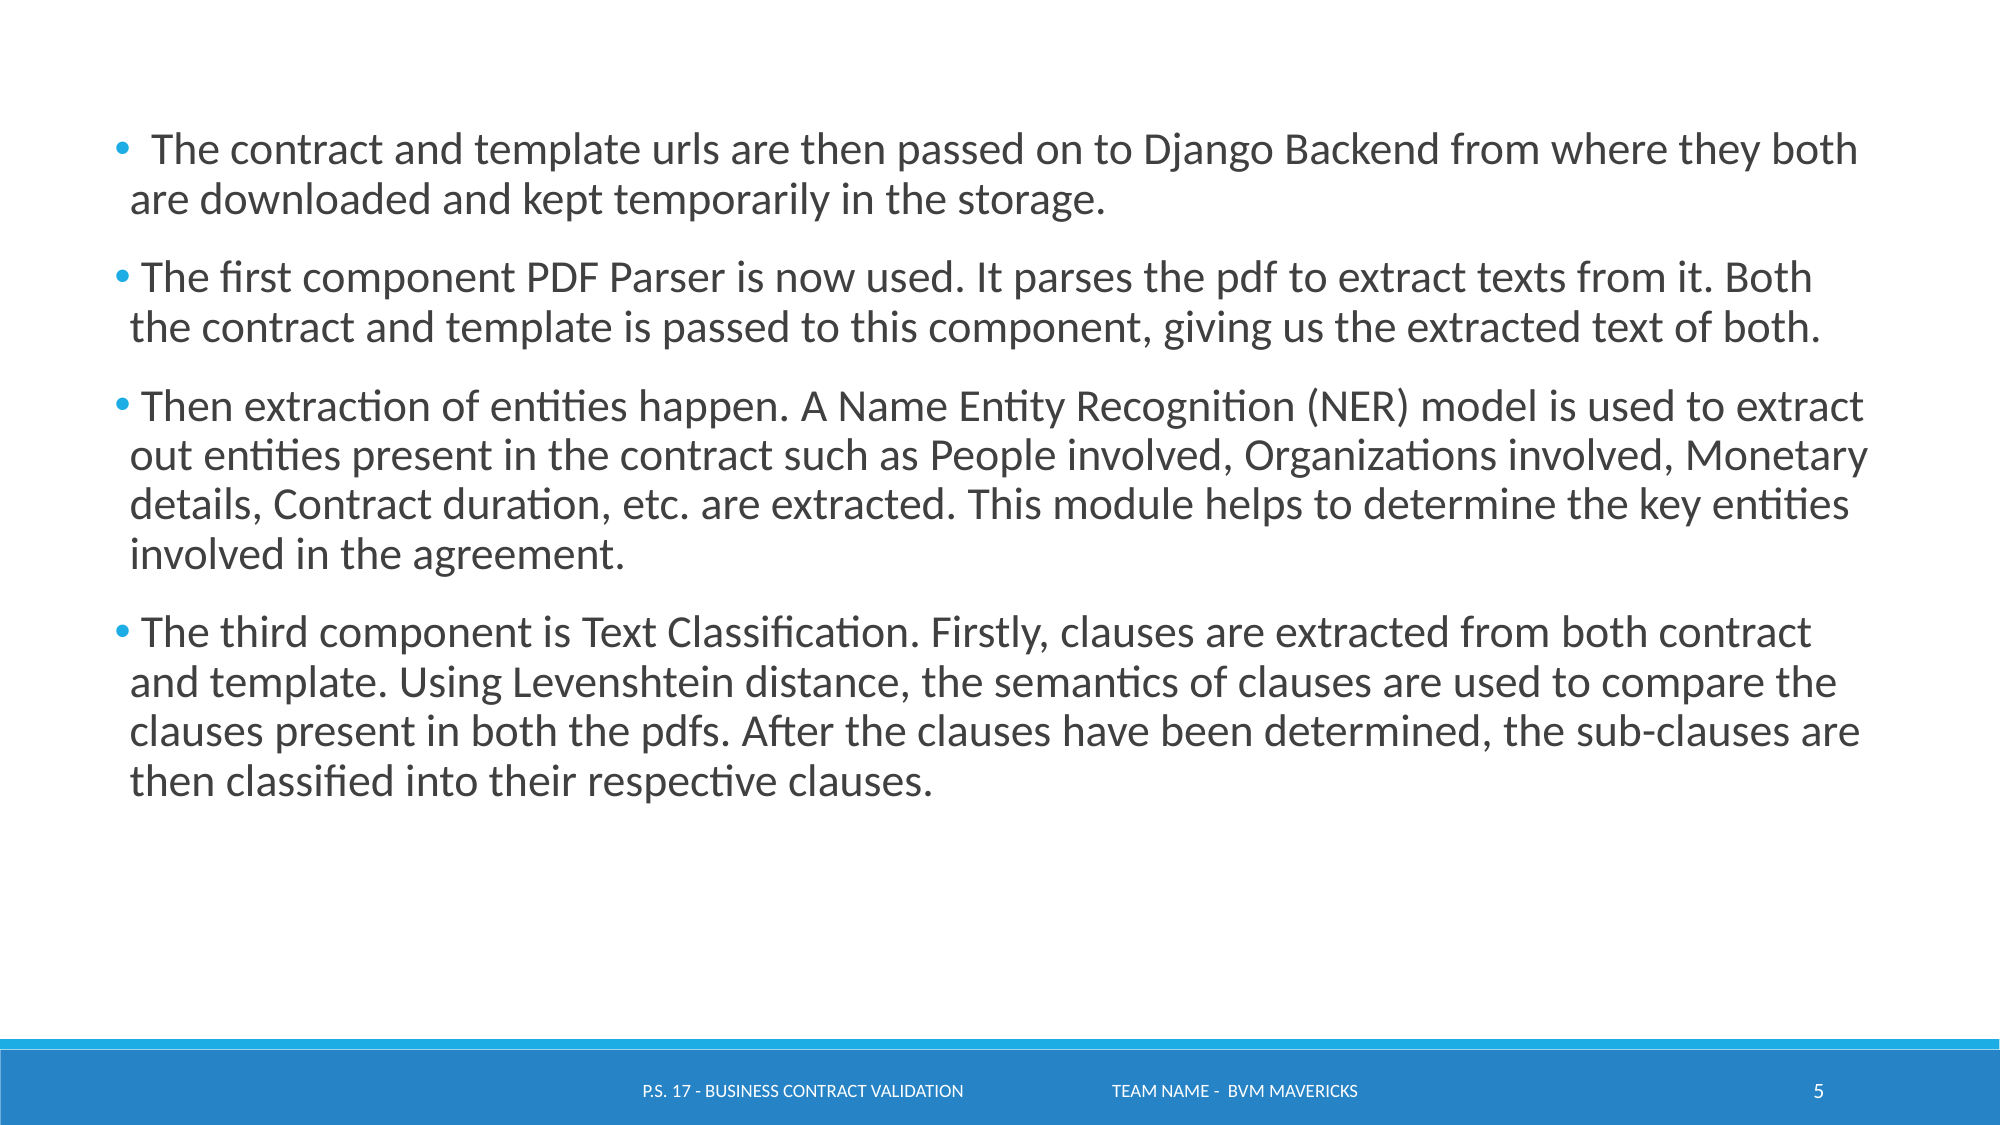

The contract and template urls are then passed on to Django Backend from where they both are downloaded and kept temporarily in the storage.
 The first component PDF Parser is now used. It parses the pdf to extract texts from it. Both the contract and template is passed to this component, giving us the extracted text of both.
 Then extraction of entities happen. A Name Entity Recognition (NER) model is used to extract out entities present in the contract such as People involved, Organizations involved, Monetary details, Contract duration, etc. are extracted. This module helps to determine the key entities involved in the agreement.
 The third component is Text Classification. Firstly, clauses are extracted from both contract and template. Using Levenshtein distance, the semantics of clauses are used to compare the clauses present in both the pdfs. After the clauses have been determined, the sub-clauses are then classified into their respective clauses.
P.S. 17 - Business Contract Validation                                   Team name -  BVM Mavericks
5